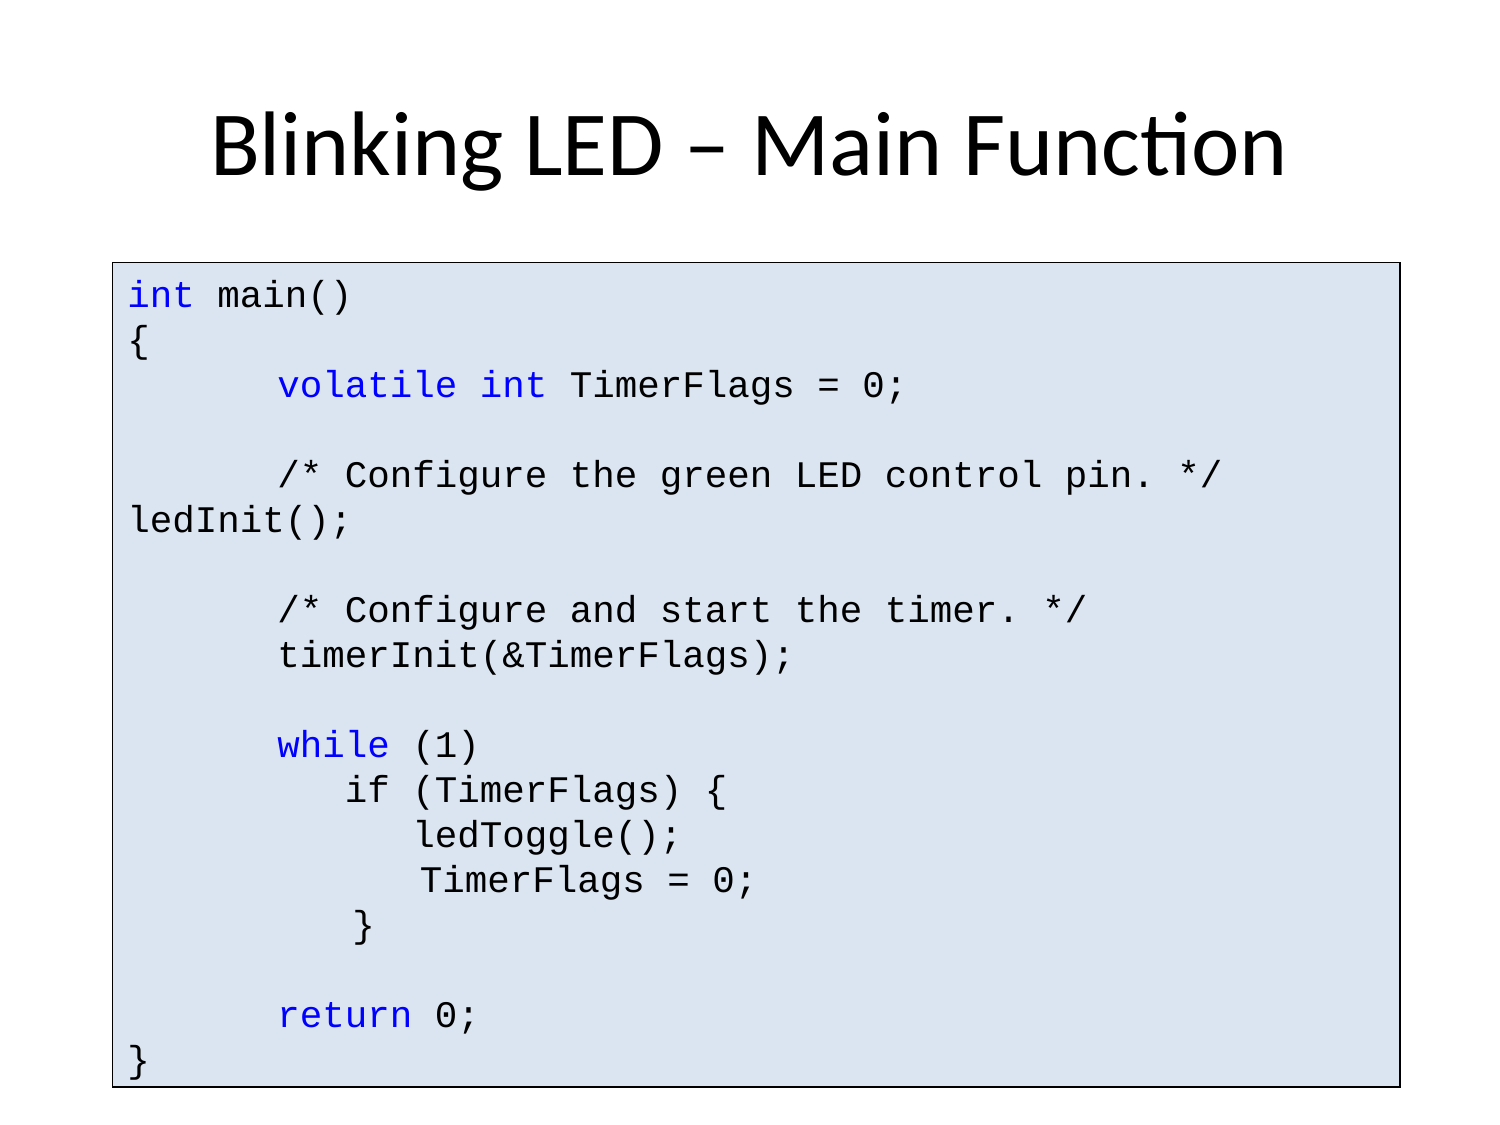

# Blinking LED – Main Function
int main()
{
	volatile int TimerFlags = 0;

	/* Configure the green LED control pin. */ 	ledInit();

	/* Configure and start the timer. */
	timerInit(&TimerFlags);

	while (1)
	   if (TimerFlags) {
	      ledToggle();
             TimerFlags = 0;
          }

	return 0;
}